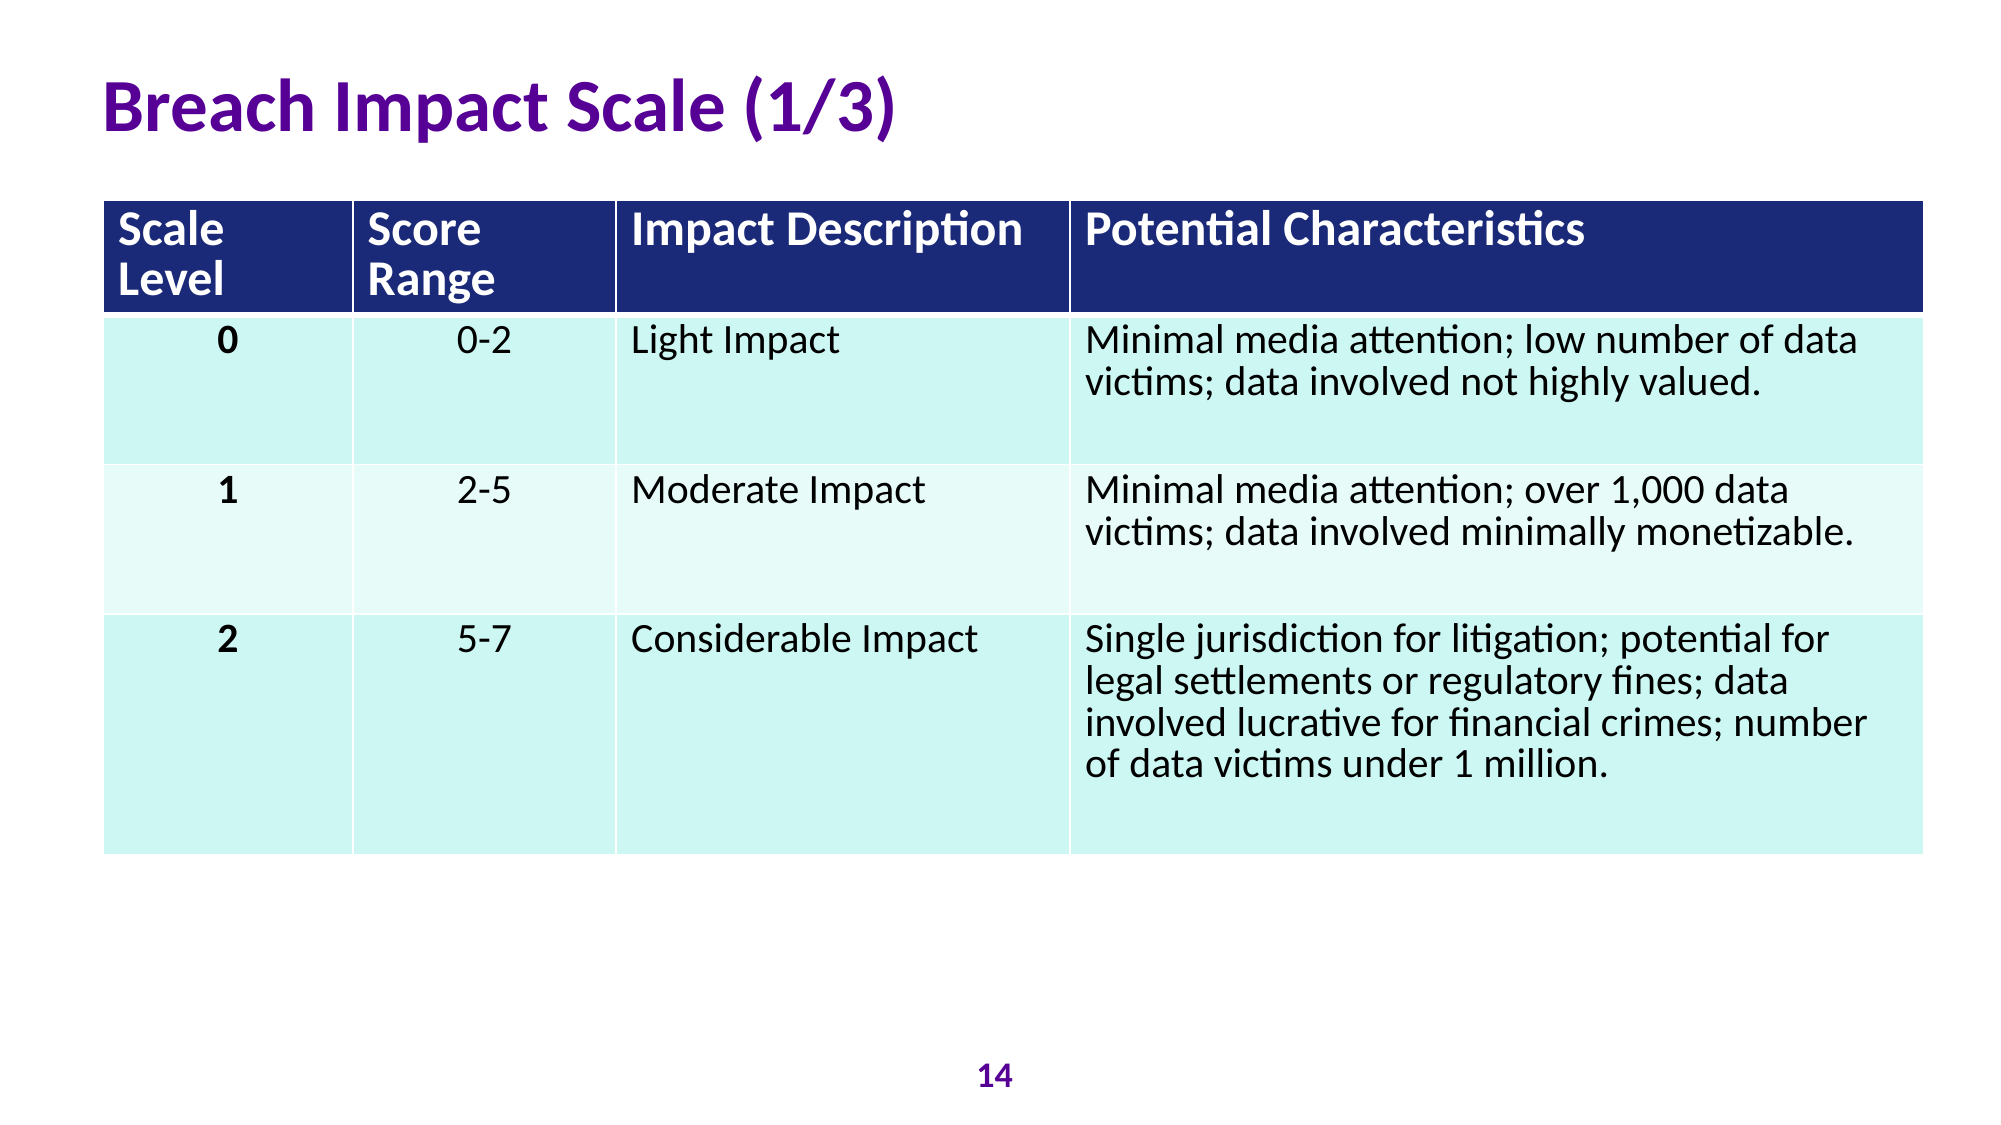

# Breach Impact Scale (1/3)
| Scale Level | Score Range | Impact Description | Potential Characteristics |
| --- | --- | --- | --- |
| 0 | 0-2 | Light Impact | Minimal media attention; low number of data victims; data involved not highly valued. |
| 1 | 2-5 | Moderate Impact | Minimal media attention; over 1,000 data victims; data involved minimally monetizable. |
| 2 | 5-7 | Considerable Impact | Single jurisdiction for litigation; potential for legal settlements or regulatory fines; data involved lucrative for financial crimes; number of data victims under 1 million. |
14